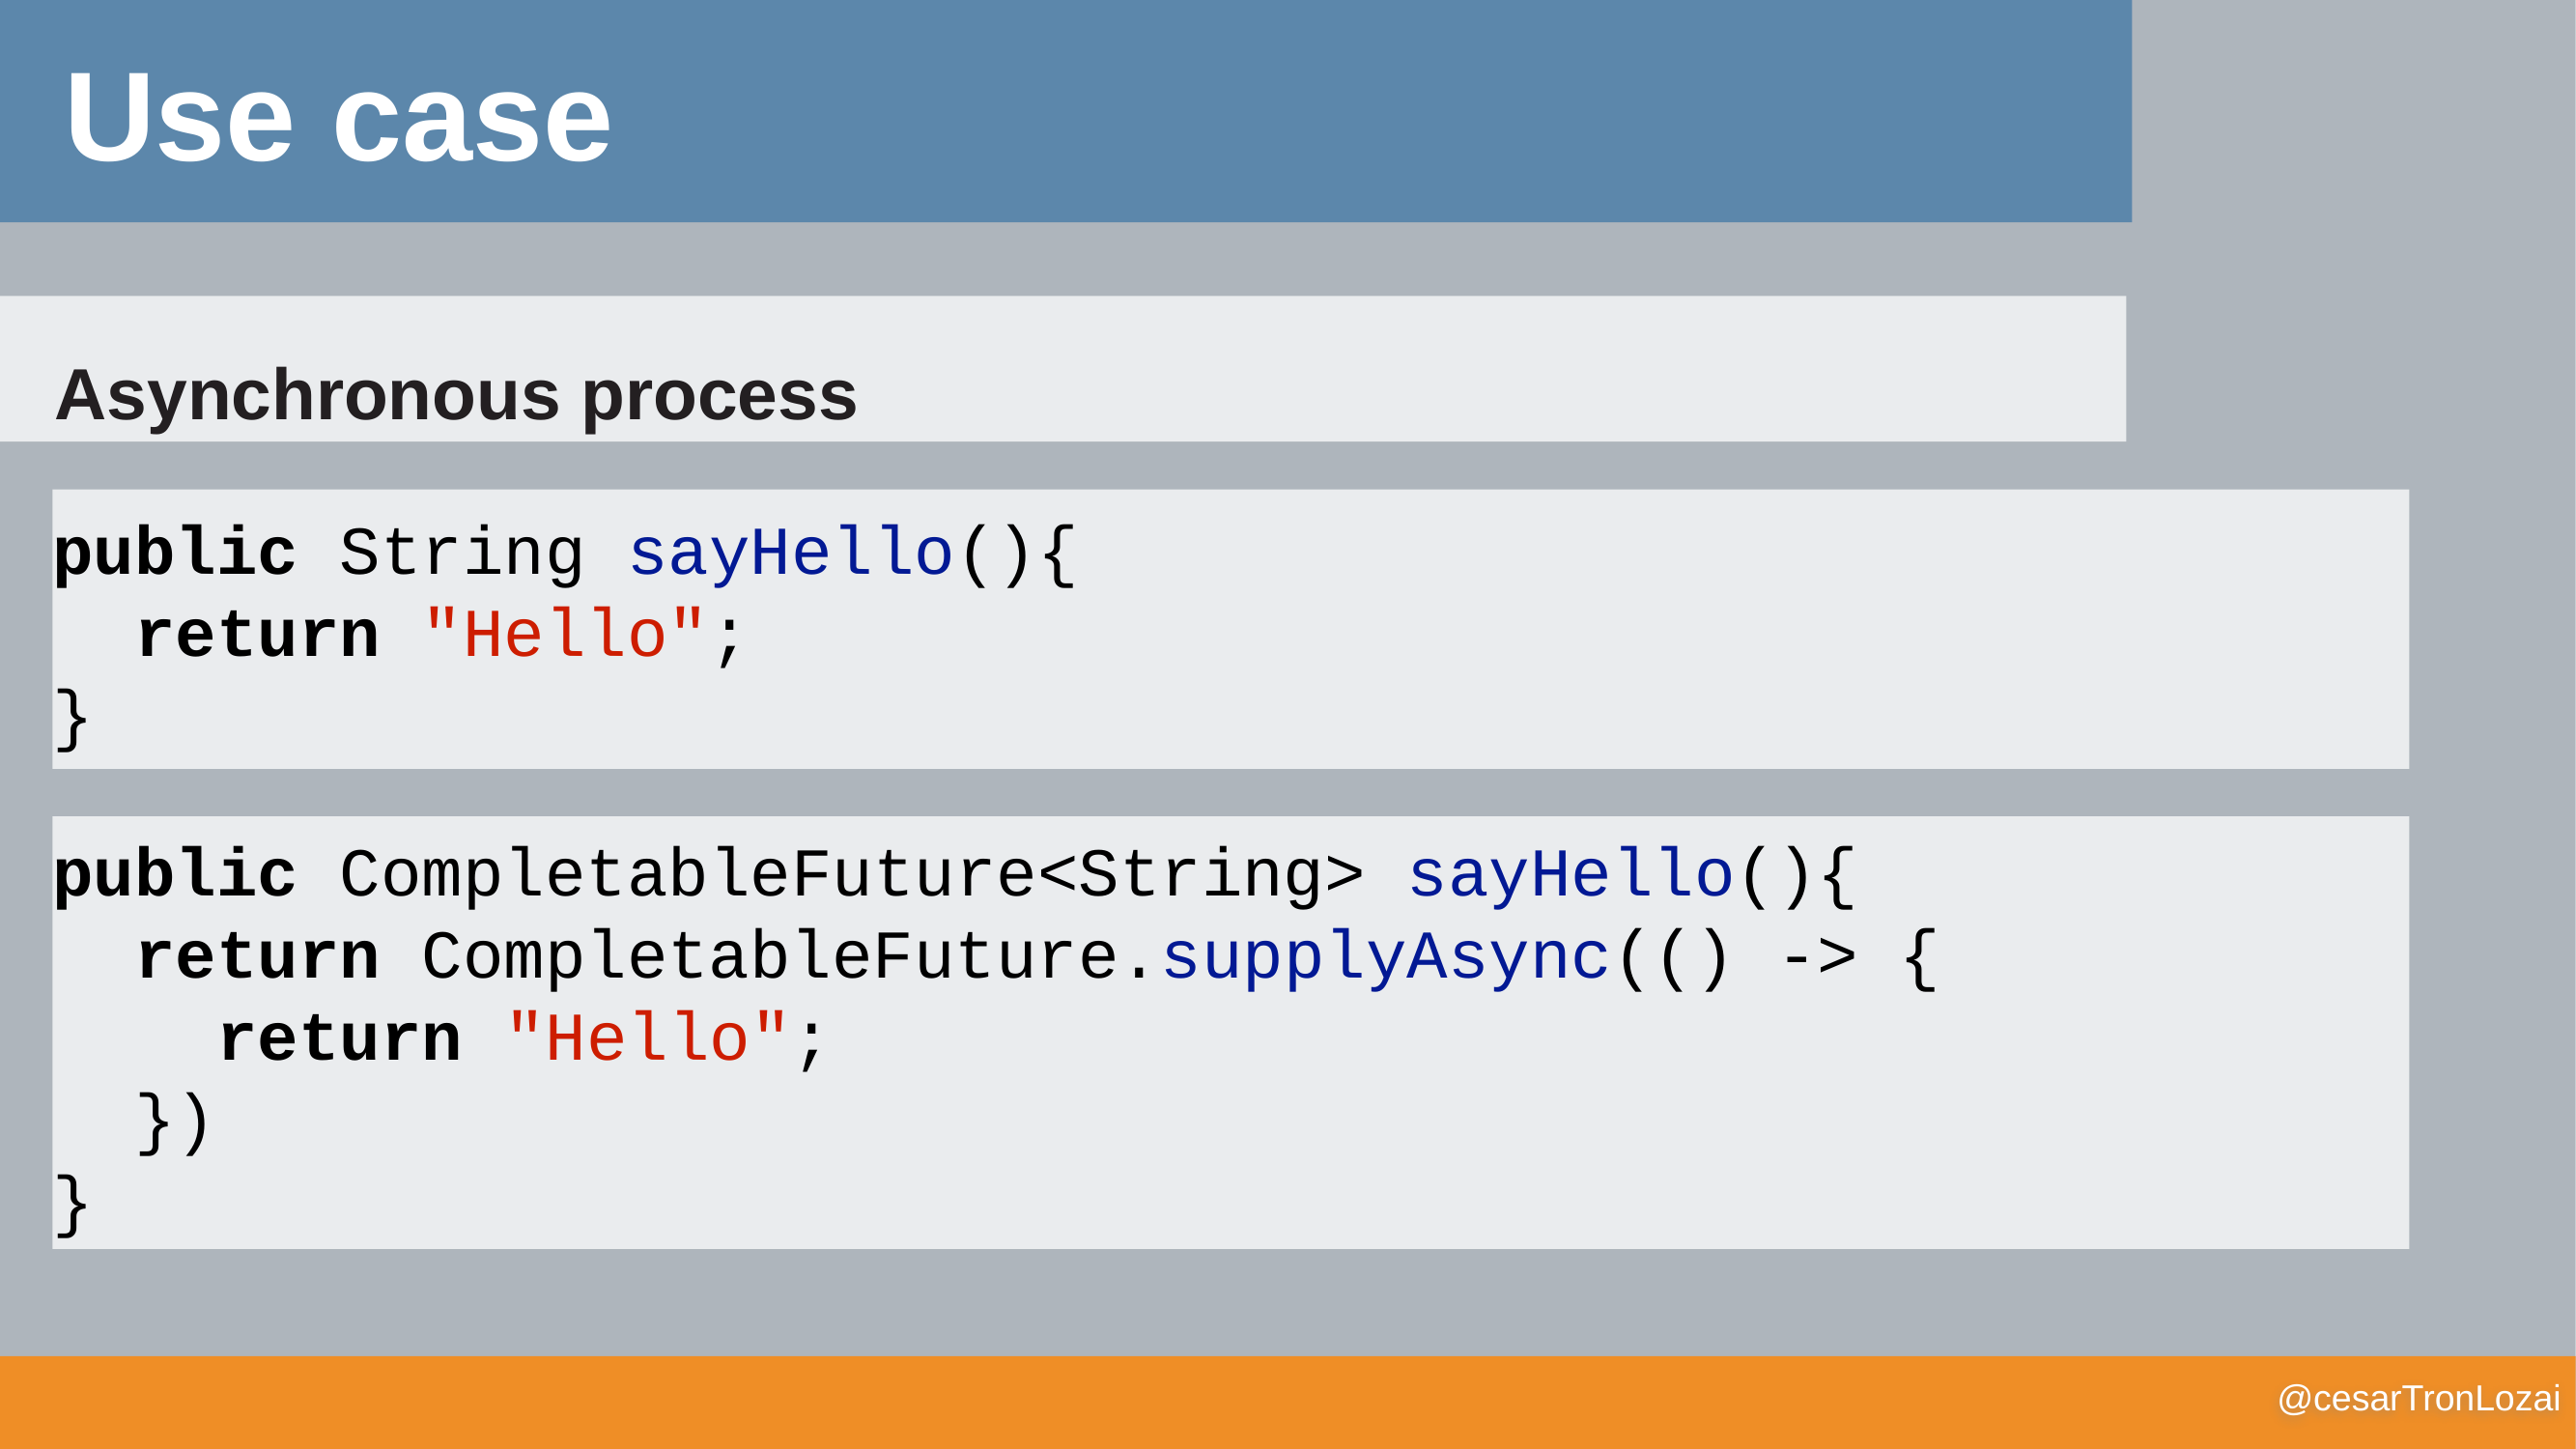

Use case
Asynchronous process
public String sayHello(){
  return "Hello";
}
public CompletableFuture<String> sayHello(){
  return CompletableFuture.supplyAsync(() -> {
    return "Hello";
  })
}